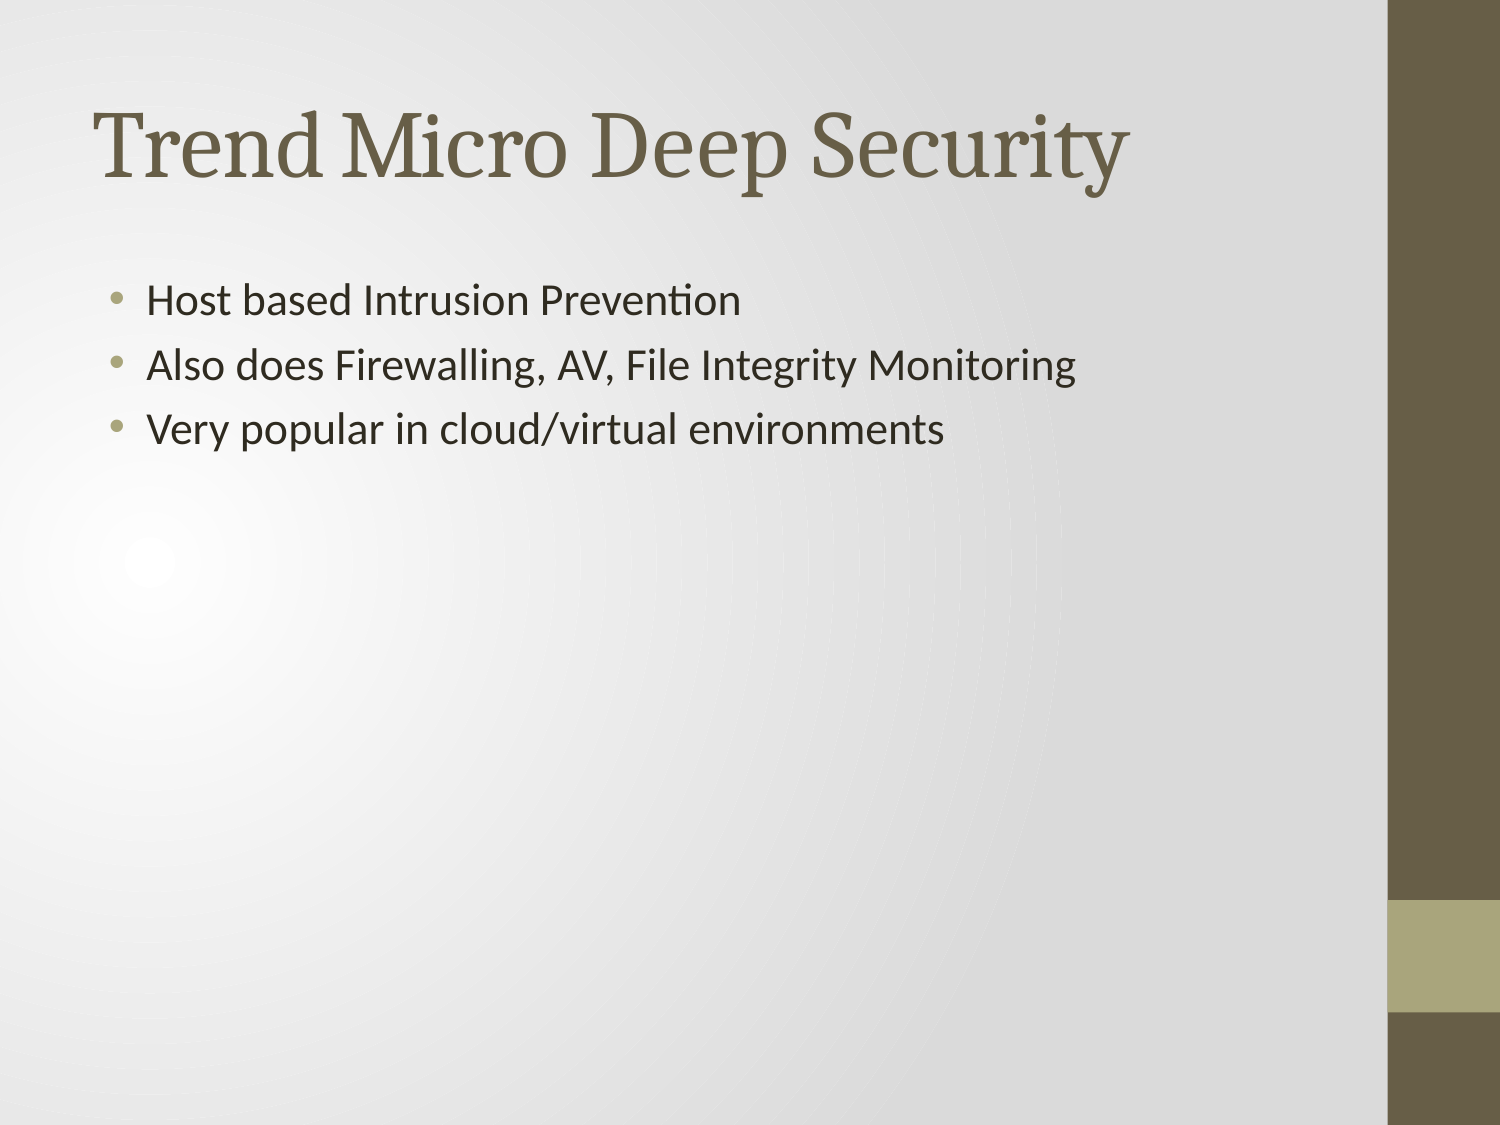

# Trend Micro Deep Security
Host based Intrusion Prevention
Also does Firewalling, AV, File Integrity Monitoring
Very popular in cloud/virtual environments